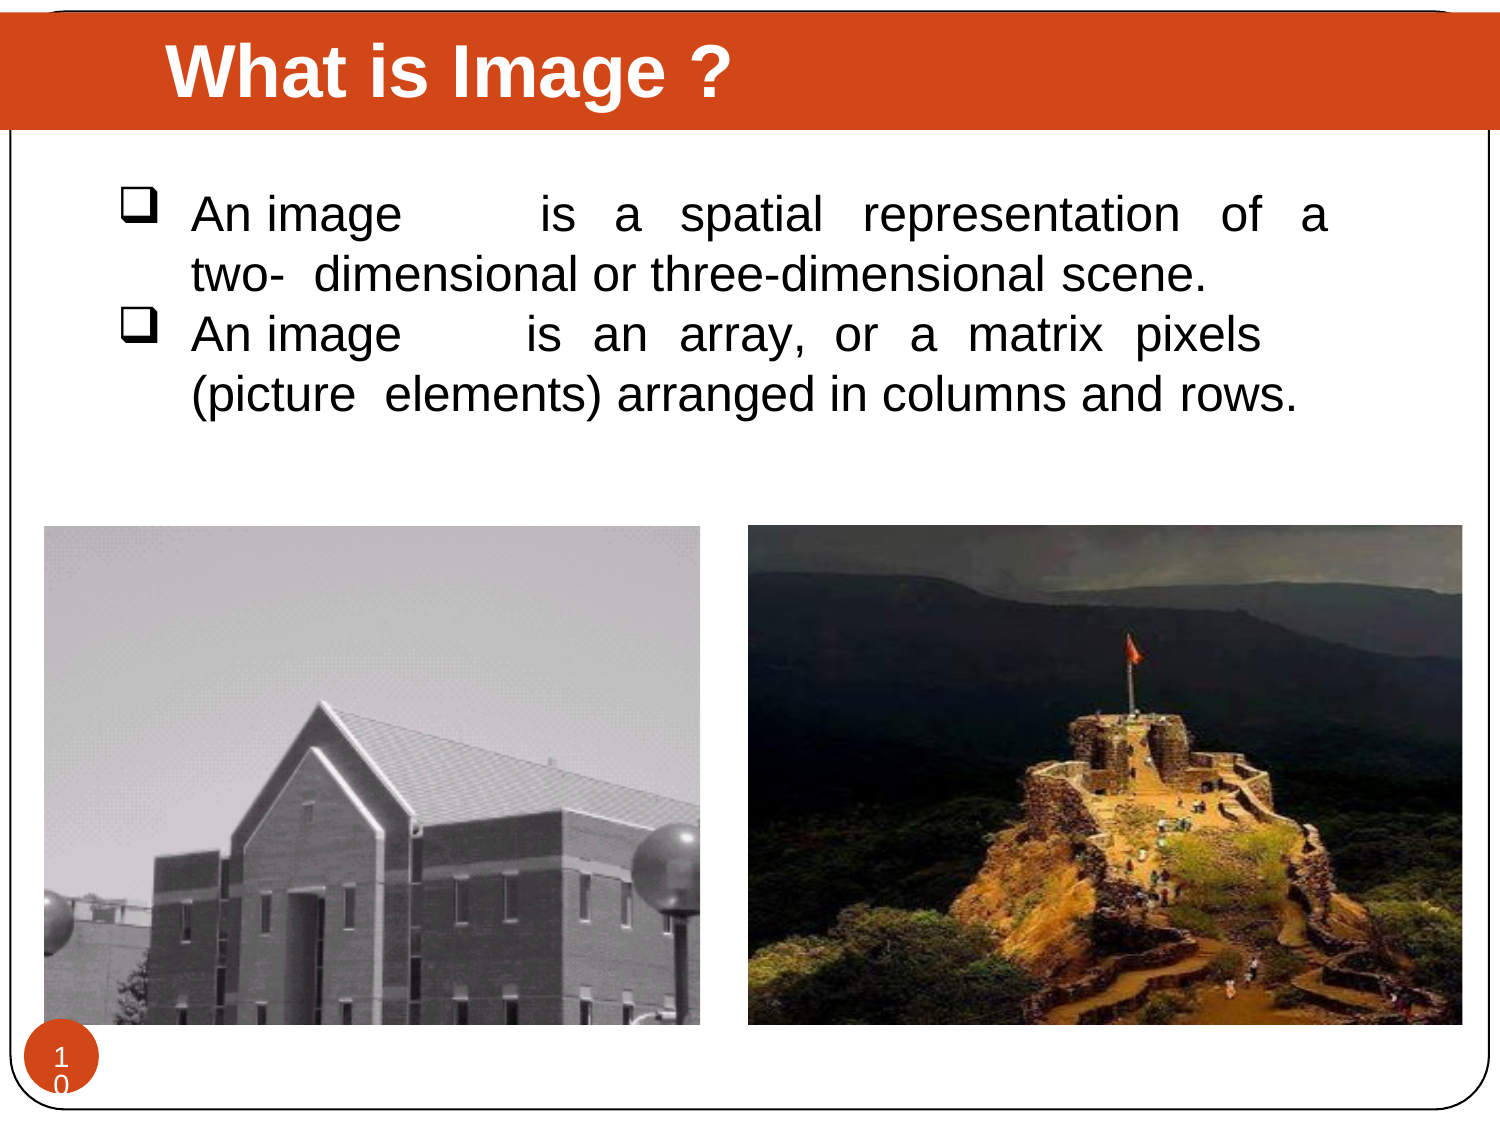

# What is Image ?
An	image	is	a	spatial	representation	of	a	two-  dimensional or three-dimensional scene.
An	image	is	an	array,	or	a	matrix	pixels	(picture  elements) arranged in columns and rows.

10